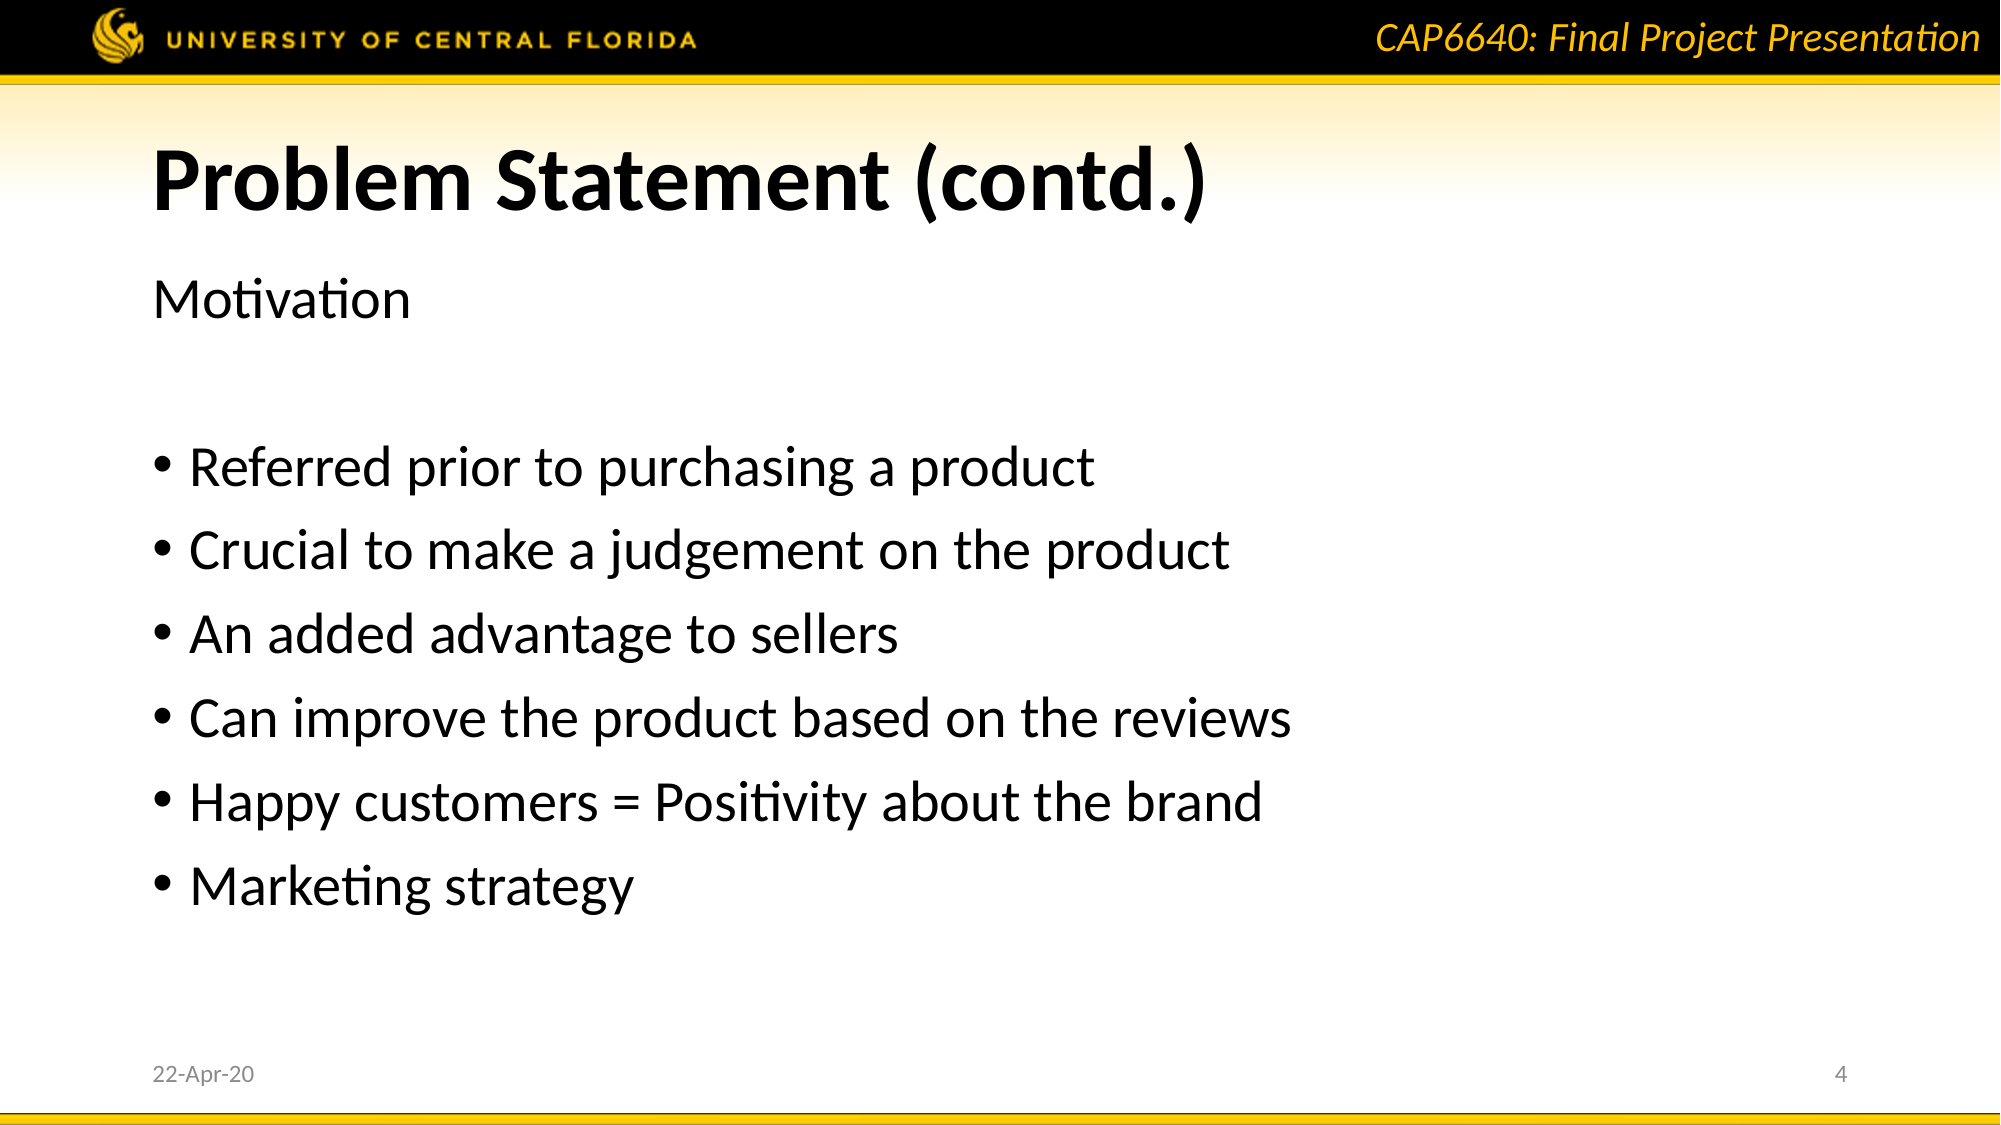

# Problem Statement (contd.)
Motivation

Referred prior to purchasing a product
Crucial to make a judgement on the product
An added advantage to sellers
Can improve the product based on the reviews
Happy customers = Positivity about the brand
Marketing strategy
22-Apr-20
4